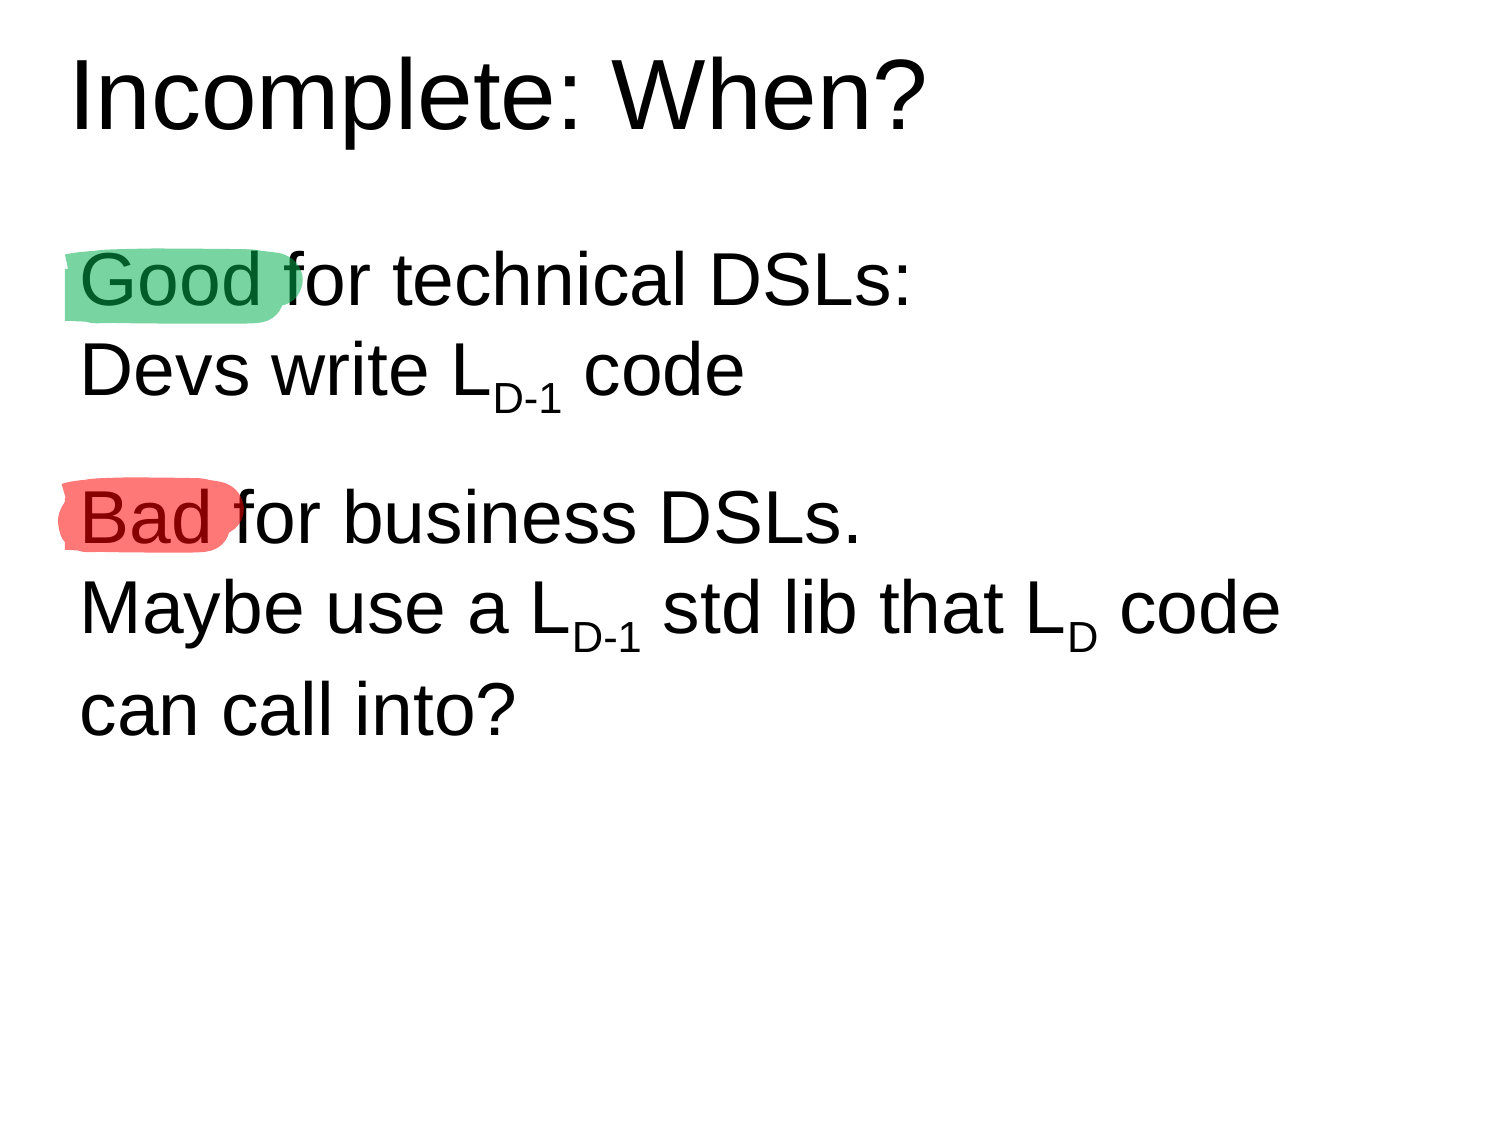

Incomplete: When?
Good for technical DSLs:
Devs write LD-1 code

Bad for business DSLs.
Maybe use a LD-1 std lib that LD code can call into?